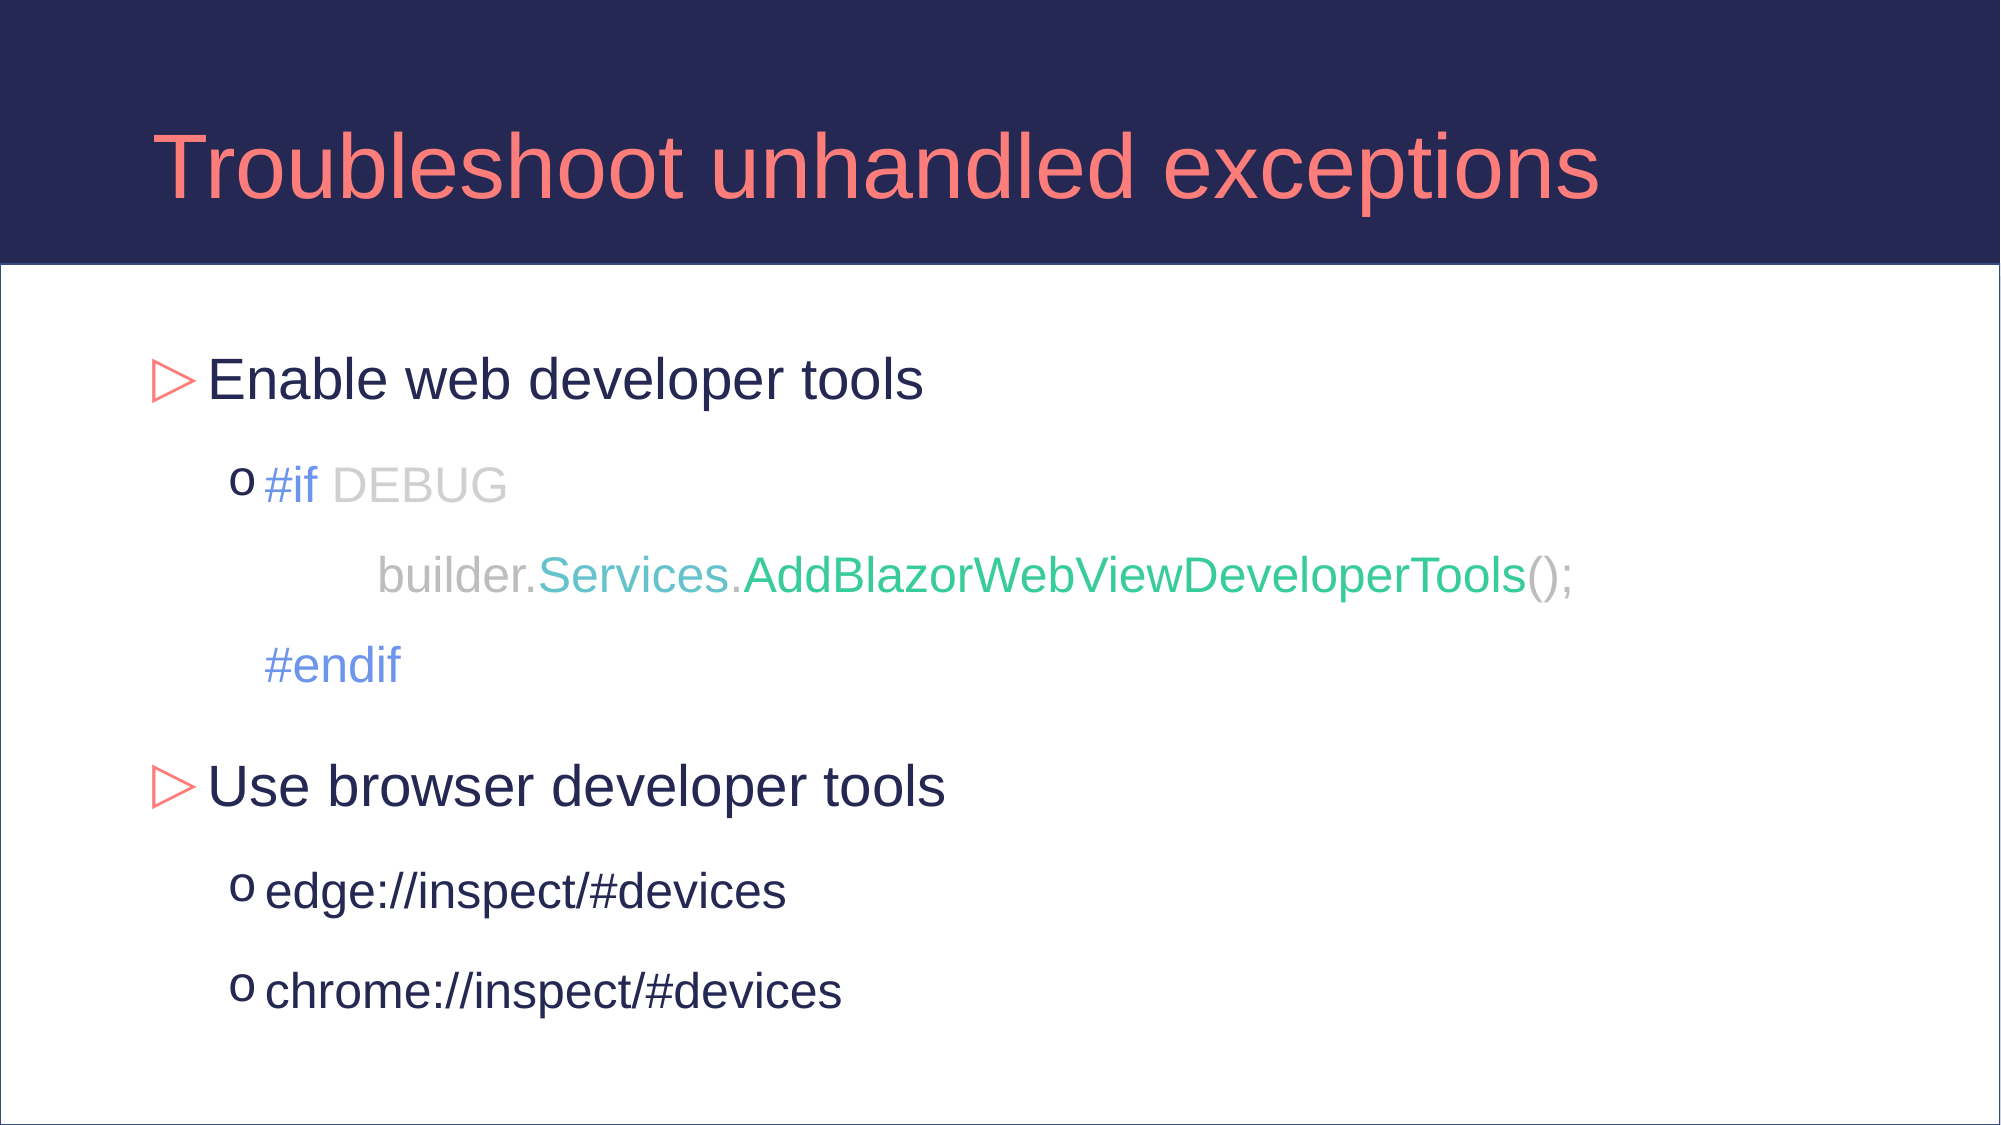

# Troubleshoot unhandled exceptions
Enable web developer tools
#if DEBUG
        builder.Services.AddBlazorWebViewDeveloperTools();
#endif
Use browser developer tools
edge://inspect/#devices
chrome://inspect/#devices